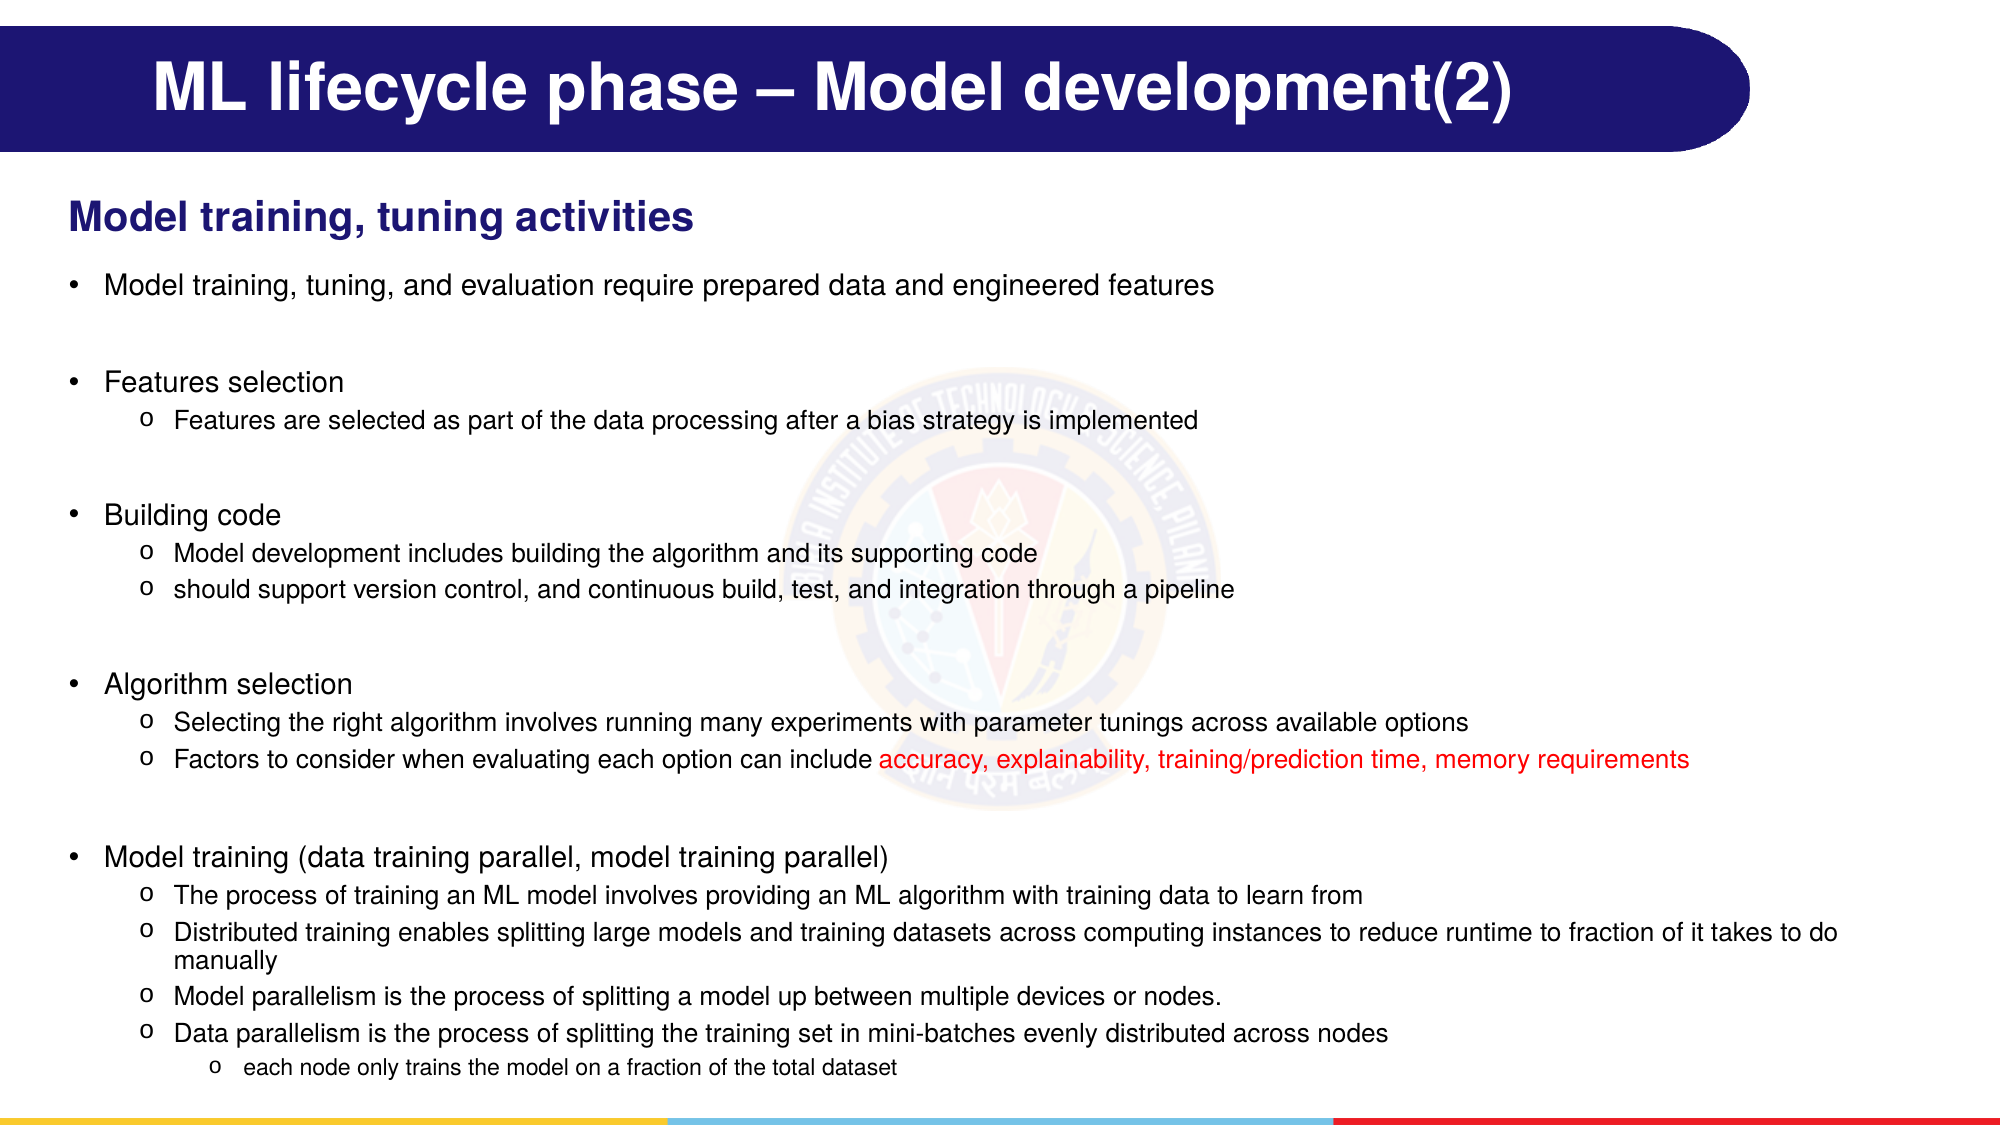

# ML lifecycle phase – Model development(2)
Model training, tuning activities
Model training, tuning, and evaluation require prepared data and engineered features

Features selection
Features are selected as part of the data processing after a bias strategy is implemented

Building code
Model development includes building the algorithm and its supporting code
should support version control, and continuous build, test, and integration through a pipeline

Algorithm selection
Selecting the right algorithm involves running many experiments with parameter tunings across available options
Factors to consider when evaluating each option can include accuracy, explainability, training/prediction time, memory requirements

Model training (data training parallel, model training parallel)
The process of training an ML model involves providing an ML algorithm with training data to learn from
Distributed training enables splitting large models and training datasets across computing instances to reduce runtime to fraction of it takes to do manually
Model parallelism is the process of splitting a model up between multiple devices or nodes.
Data parallelism is the process of splitting the training set in mini-batches evenly distributed across nodes
each node only trains the model on a fraction of the total dataset